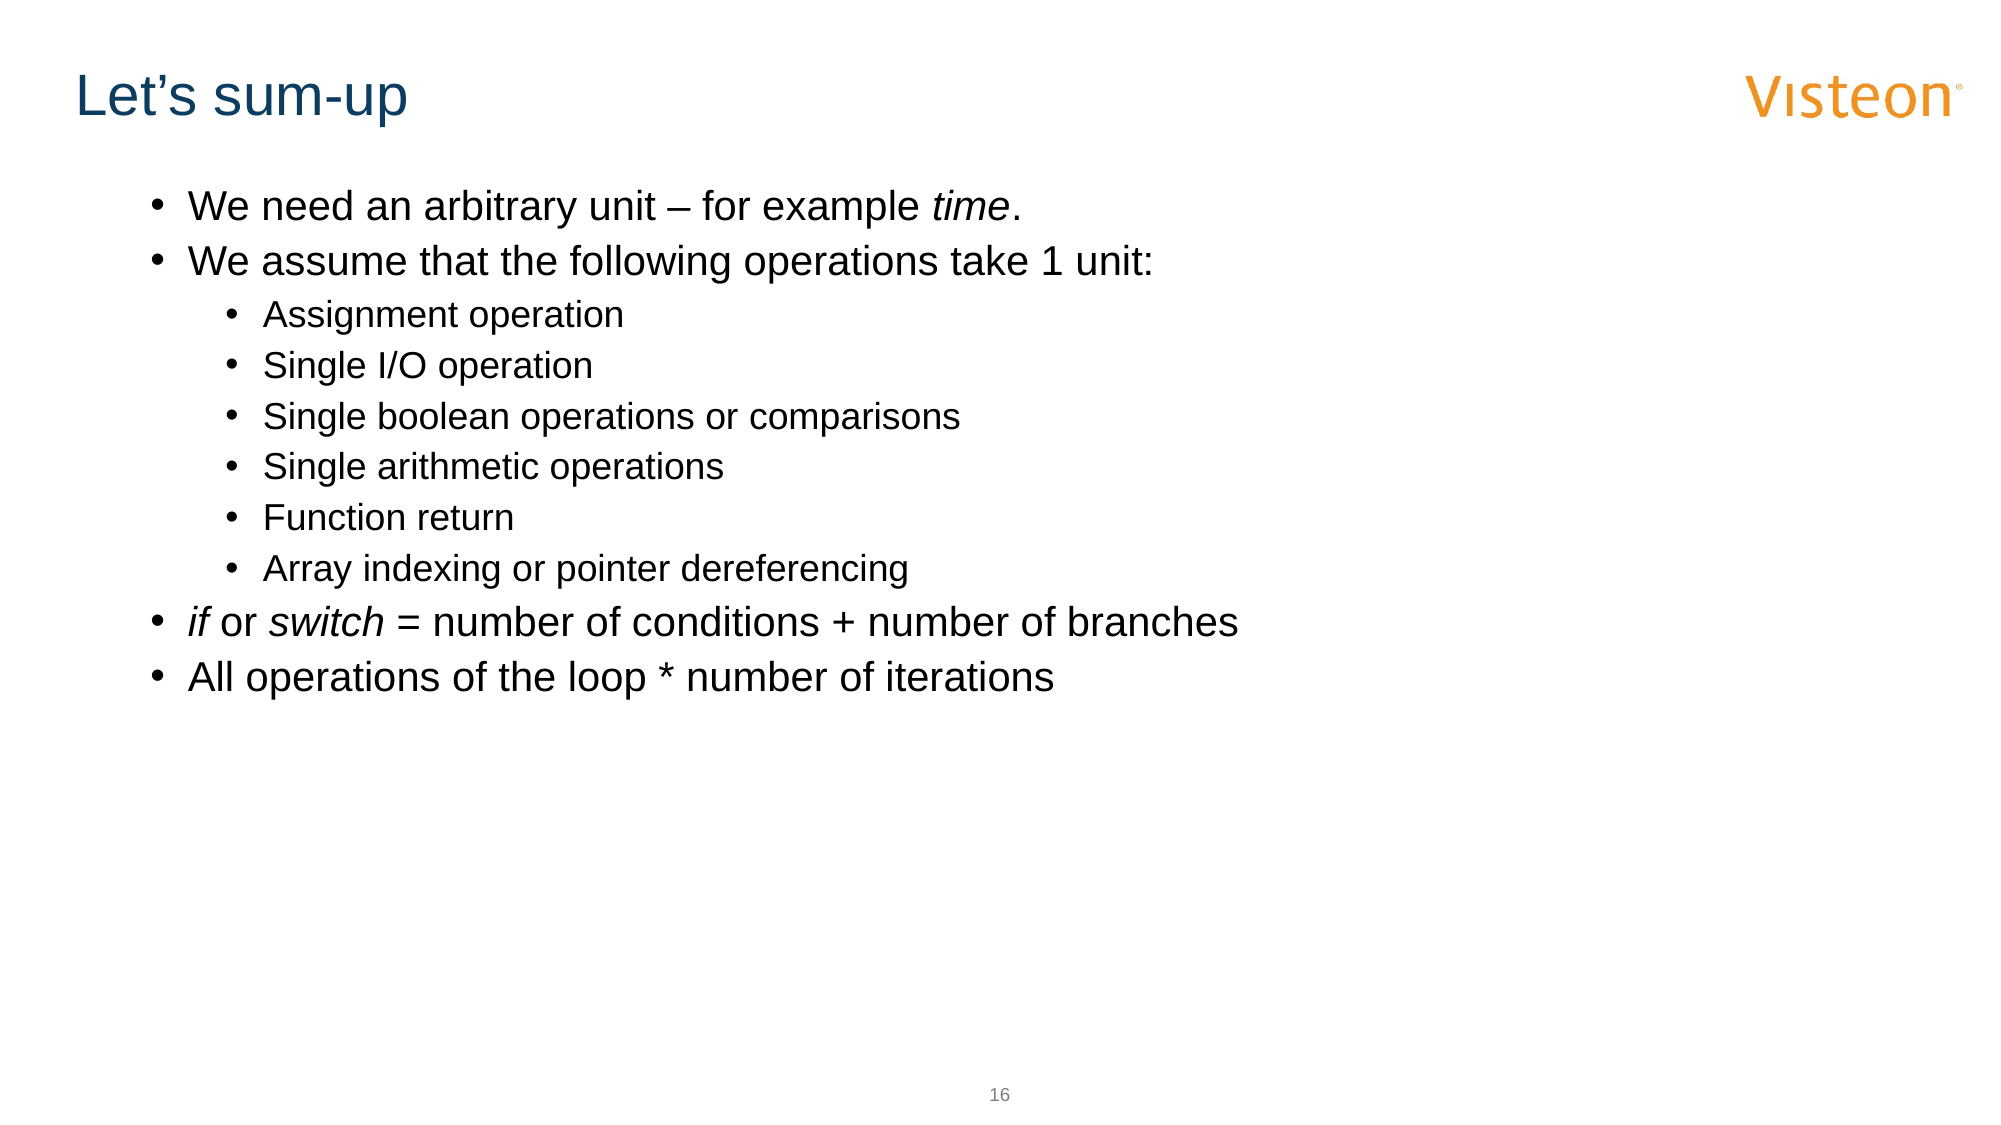

# Let’s sum-up
We need an arbitrary unit – for example time.
We assume that the following operations take 1 unit:
Assignment operation
Single I/O operation
Single boolean operations or comparisons
Single arithmetic operations
Function return
Array indexing or pointer dereferencing
if or switch = number of conditions + number of branches
All operations of the loop * number of iterations

16